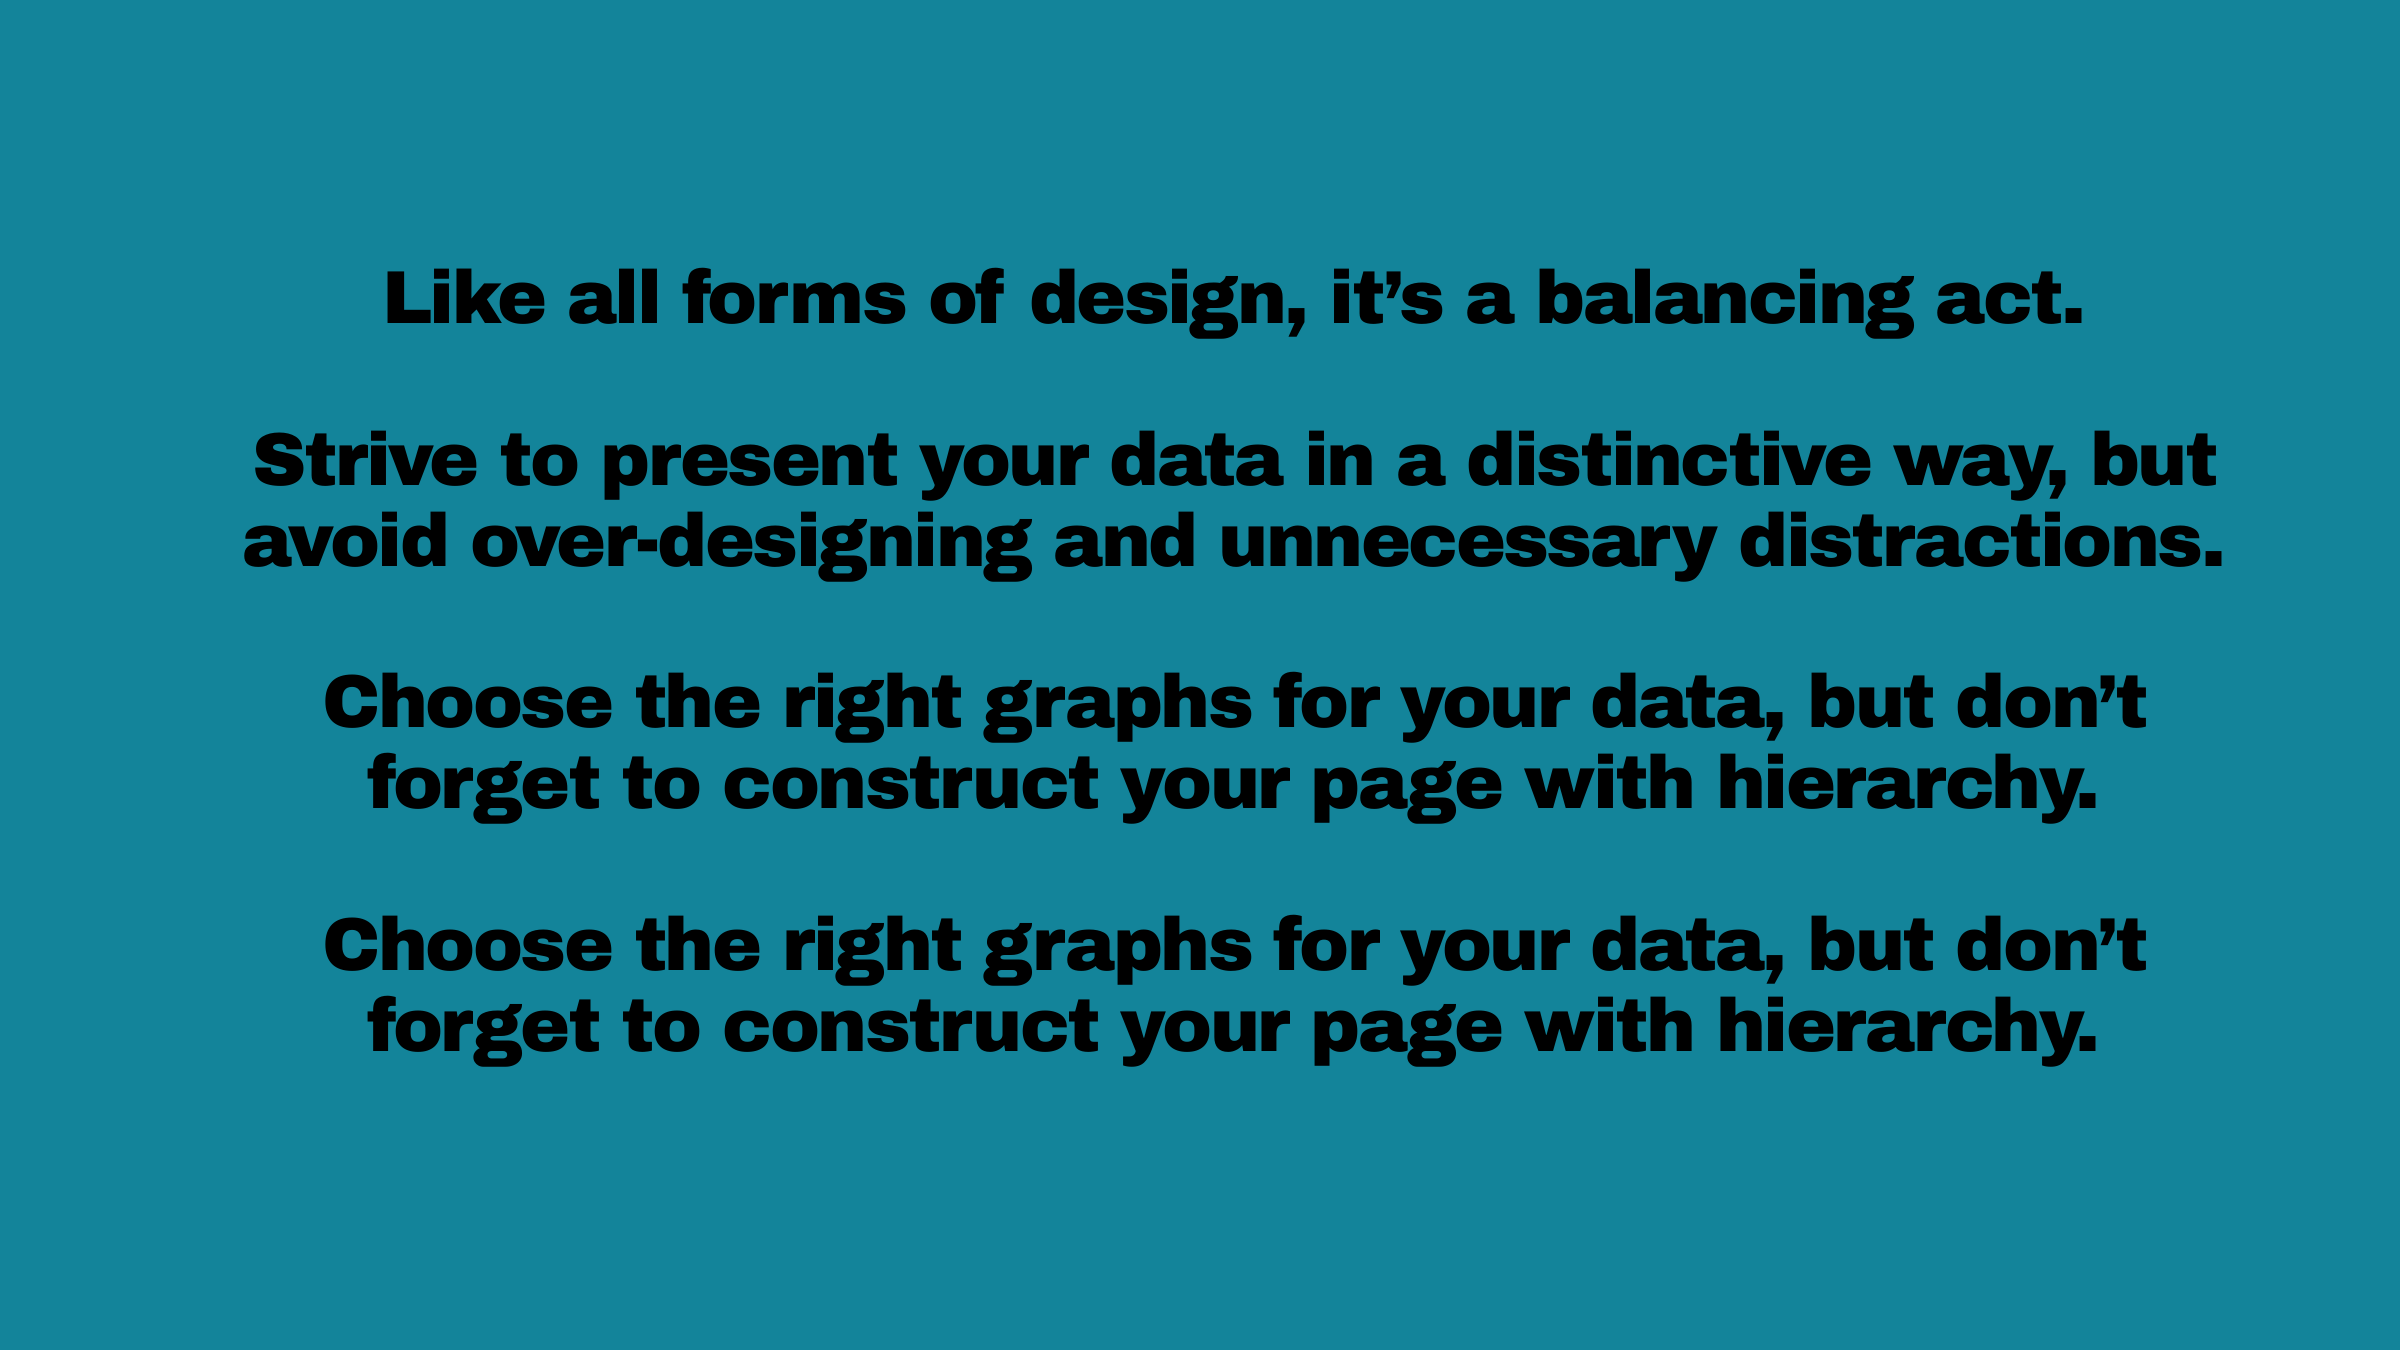

# Like all forms of design, it’s a balancing act. Strive to present your data in a distinctive way, but avoid over-designing and unnecessary distractions. Choose the right graphs for your data, but don’t forget to construct your page with hierarchy. Choose the right graphs for your data, but don’t forget to construct your page with hierarchy.